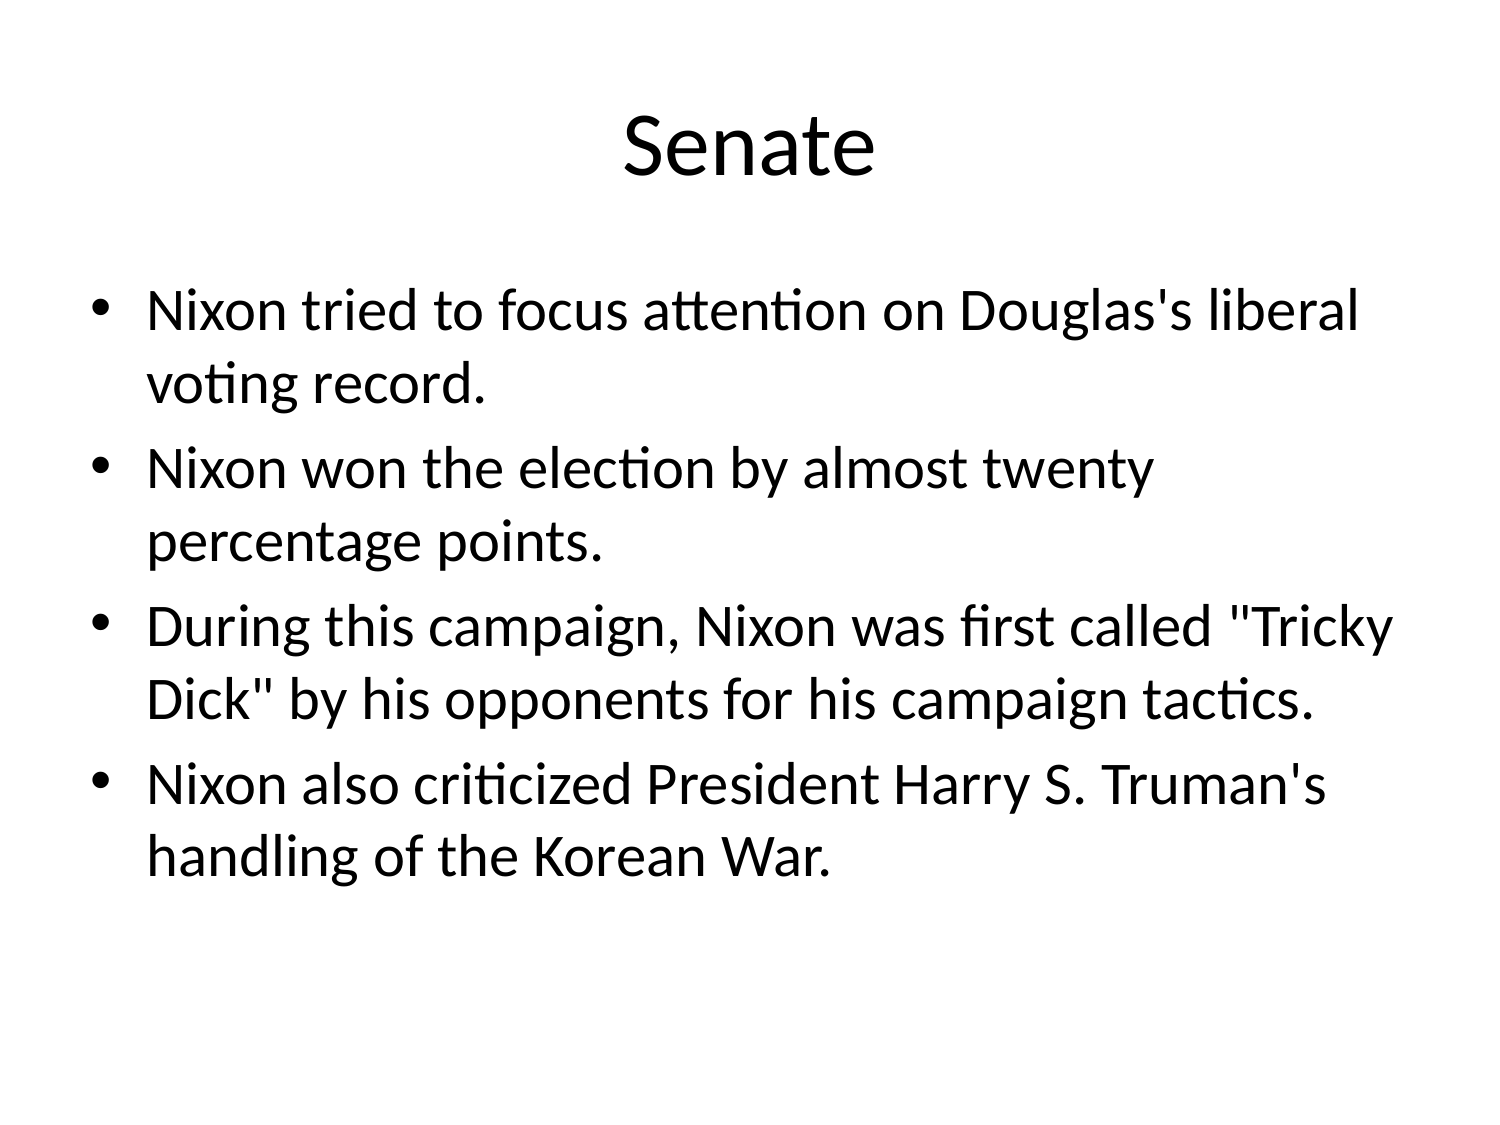

# Senate
Nixon tried to focus attention on Douglas's liberal voting record.
Nixon won the election by almost twenty percentage points.
During this campaign, Nixon was first called "Tricky Dick" by his opponents for his campaign tactics.
Nixon also criticized President Harry S. Truman's handling of the Korean War.